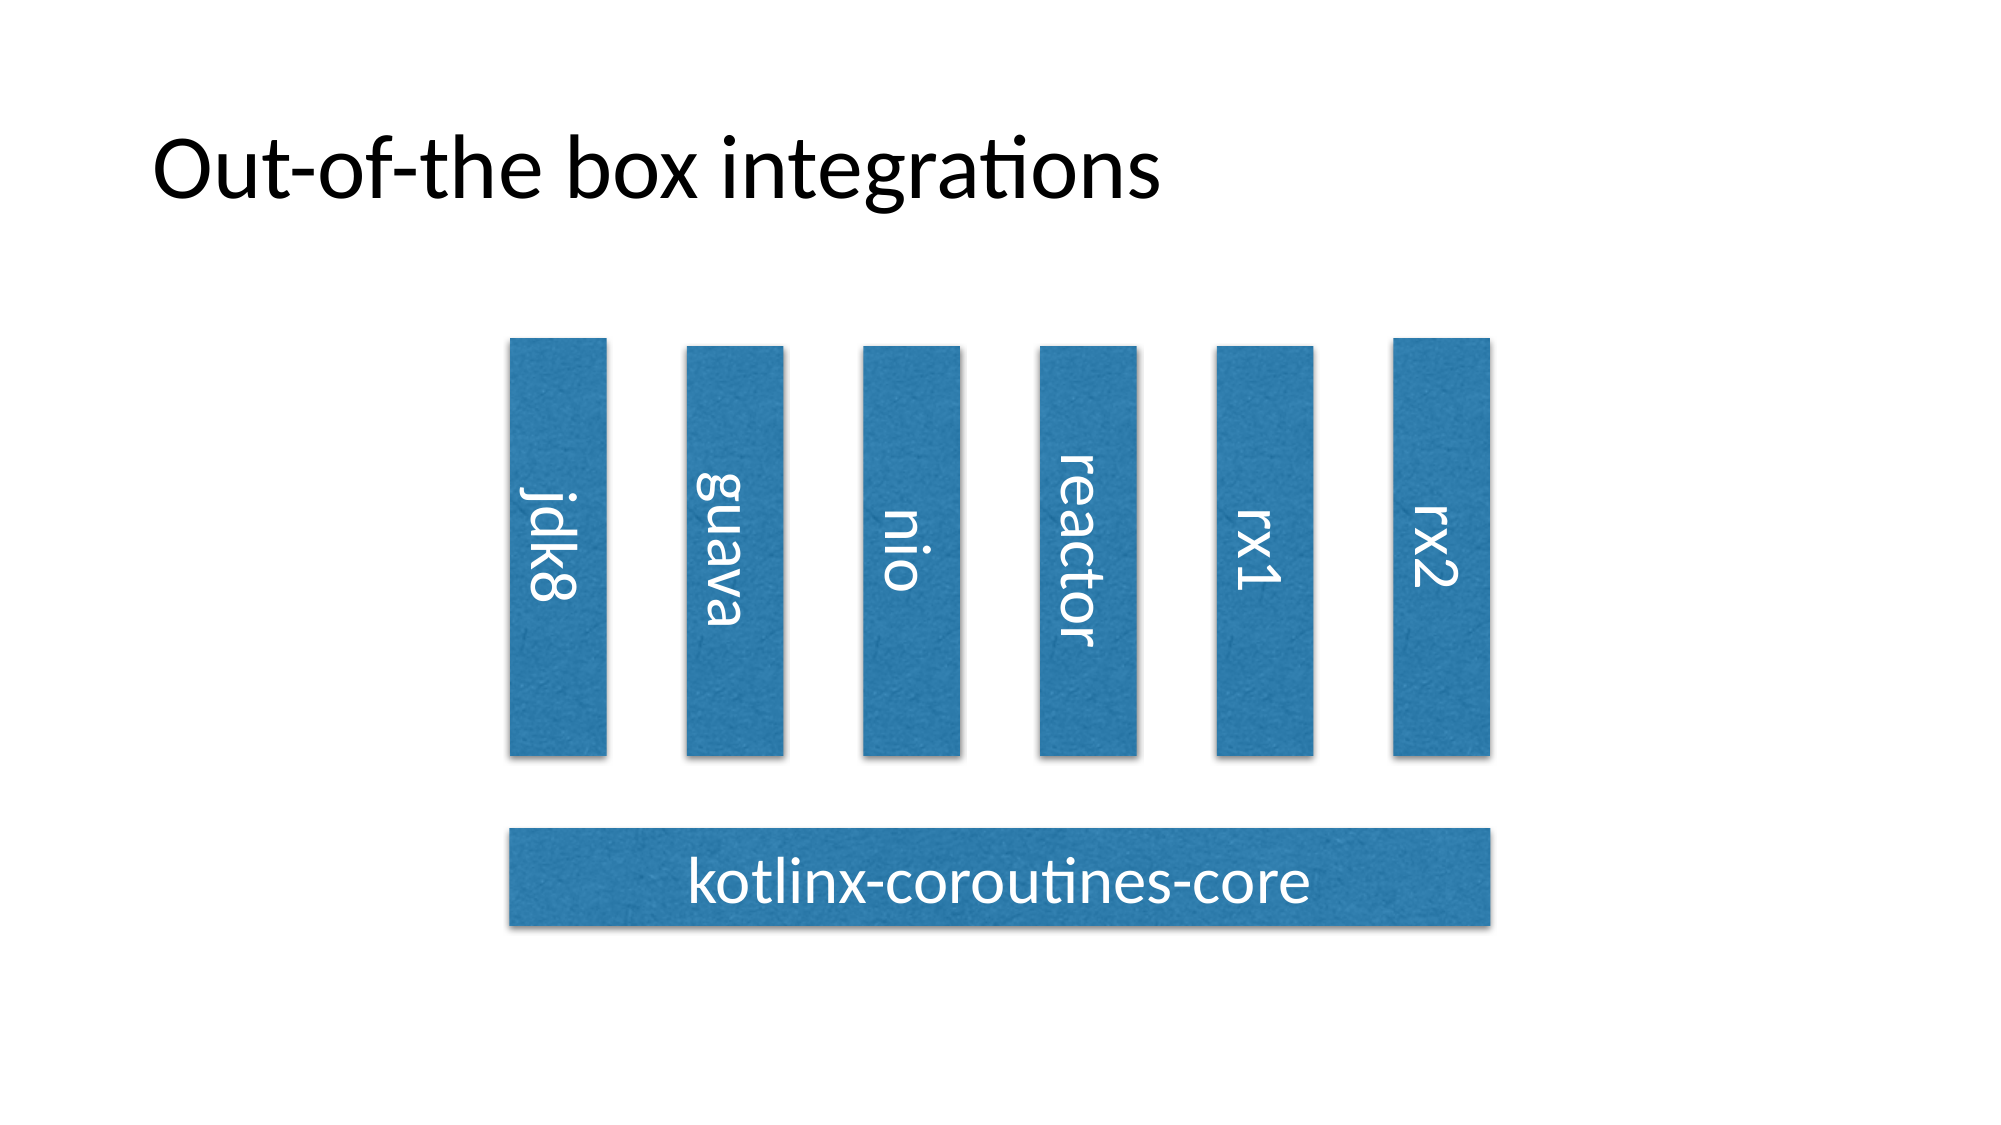

# Out-of-the box integrations
jdk8
rx2
reactor
rx1
guava
nio
kotlinx-coroutines-core